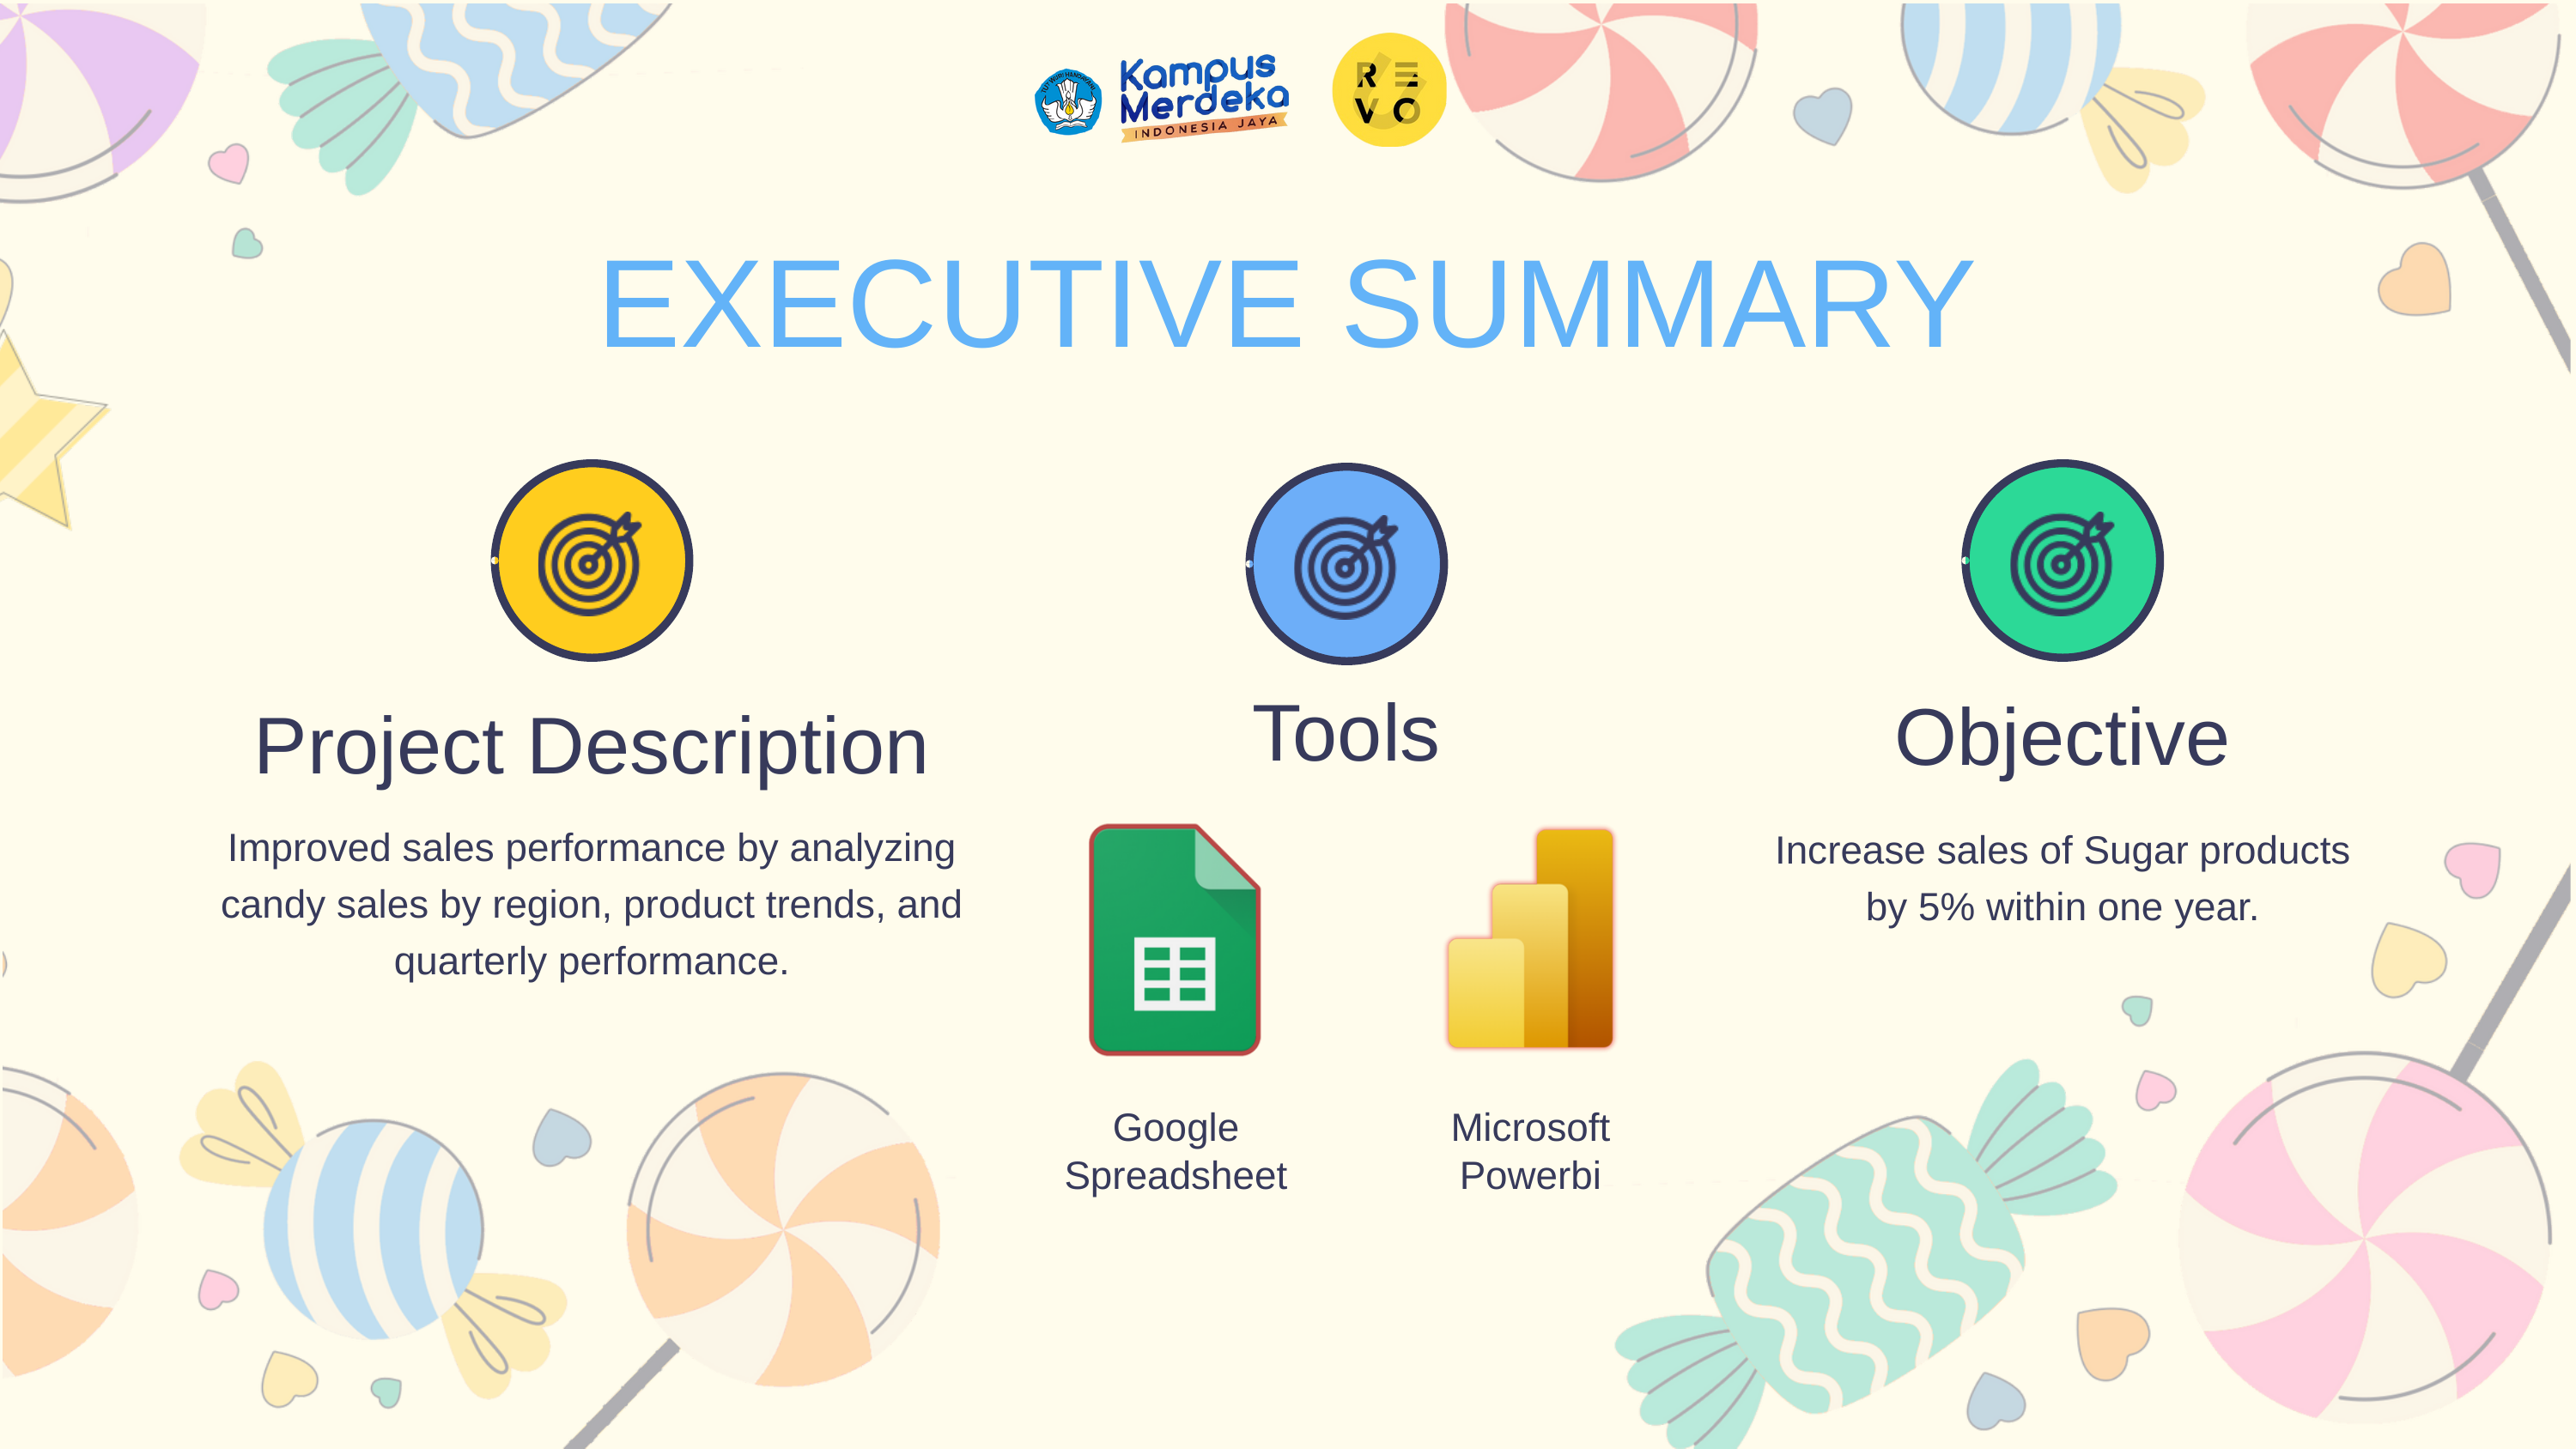

EXECUTIVE SUMMARY

Tools
Objective
Project Description
Improved sales performance by analyzing candy sales by region, product trends, and quarterly performance.
Increase sales of Sugar products by 5% within one year.

Google Spreadsheet
Microsoft
Powerbi